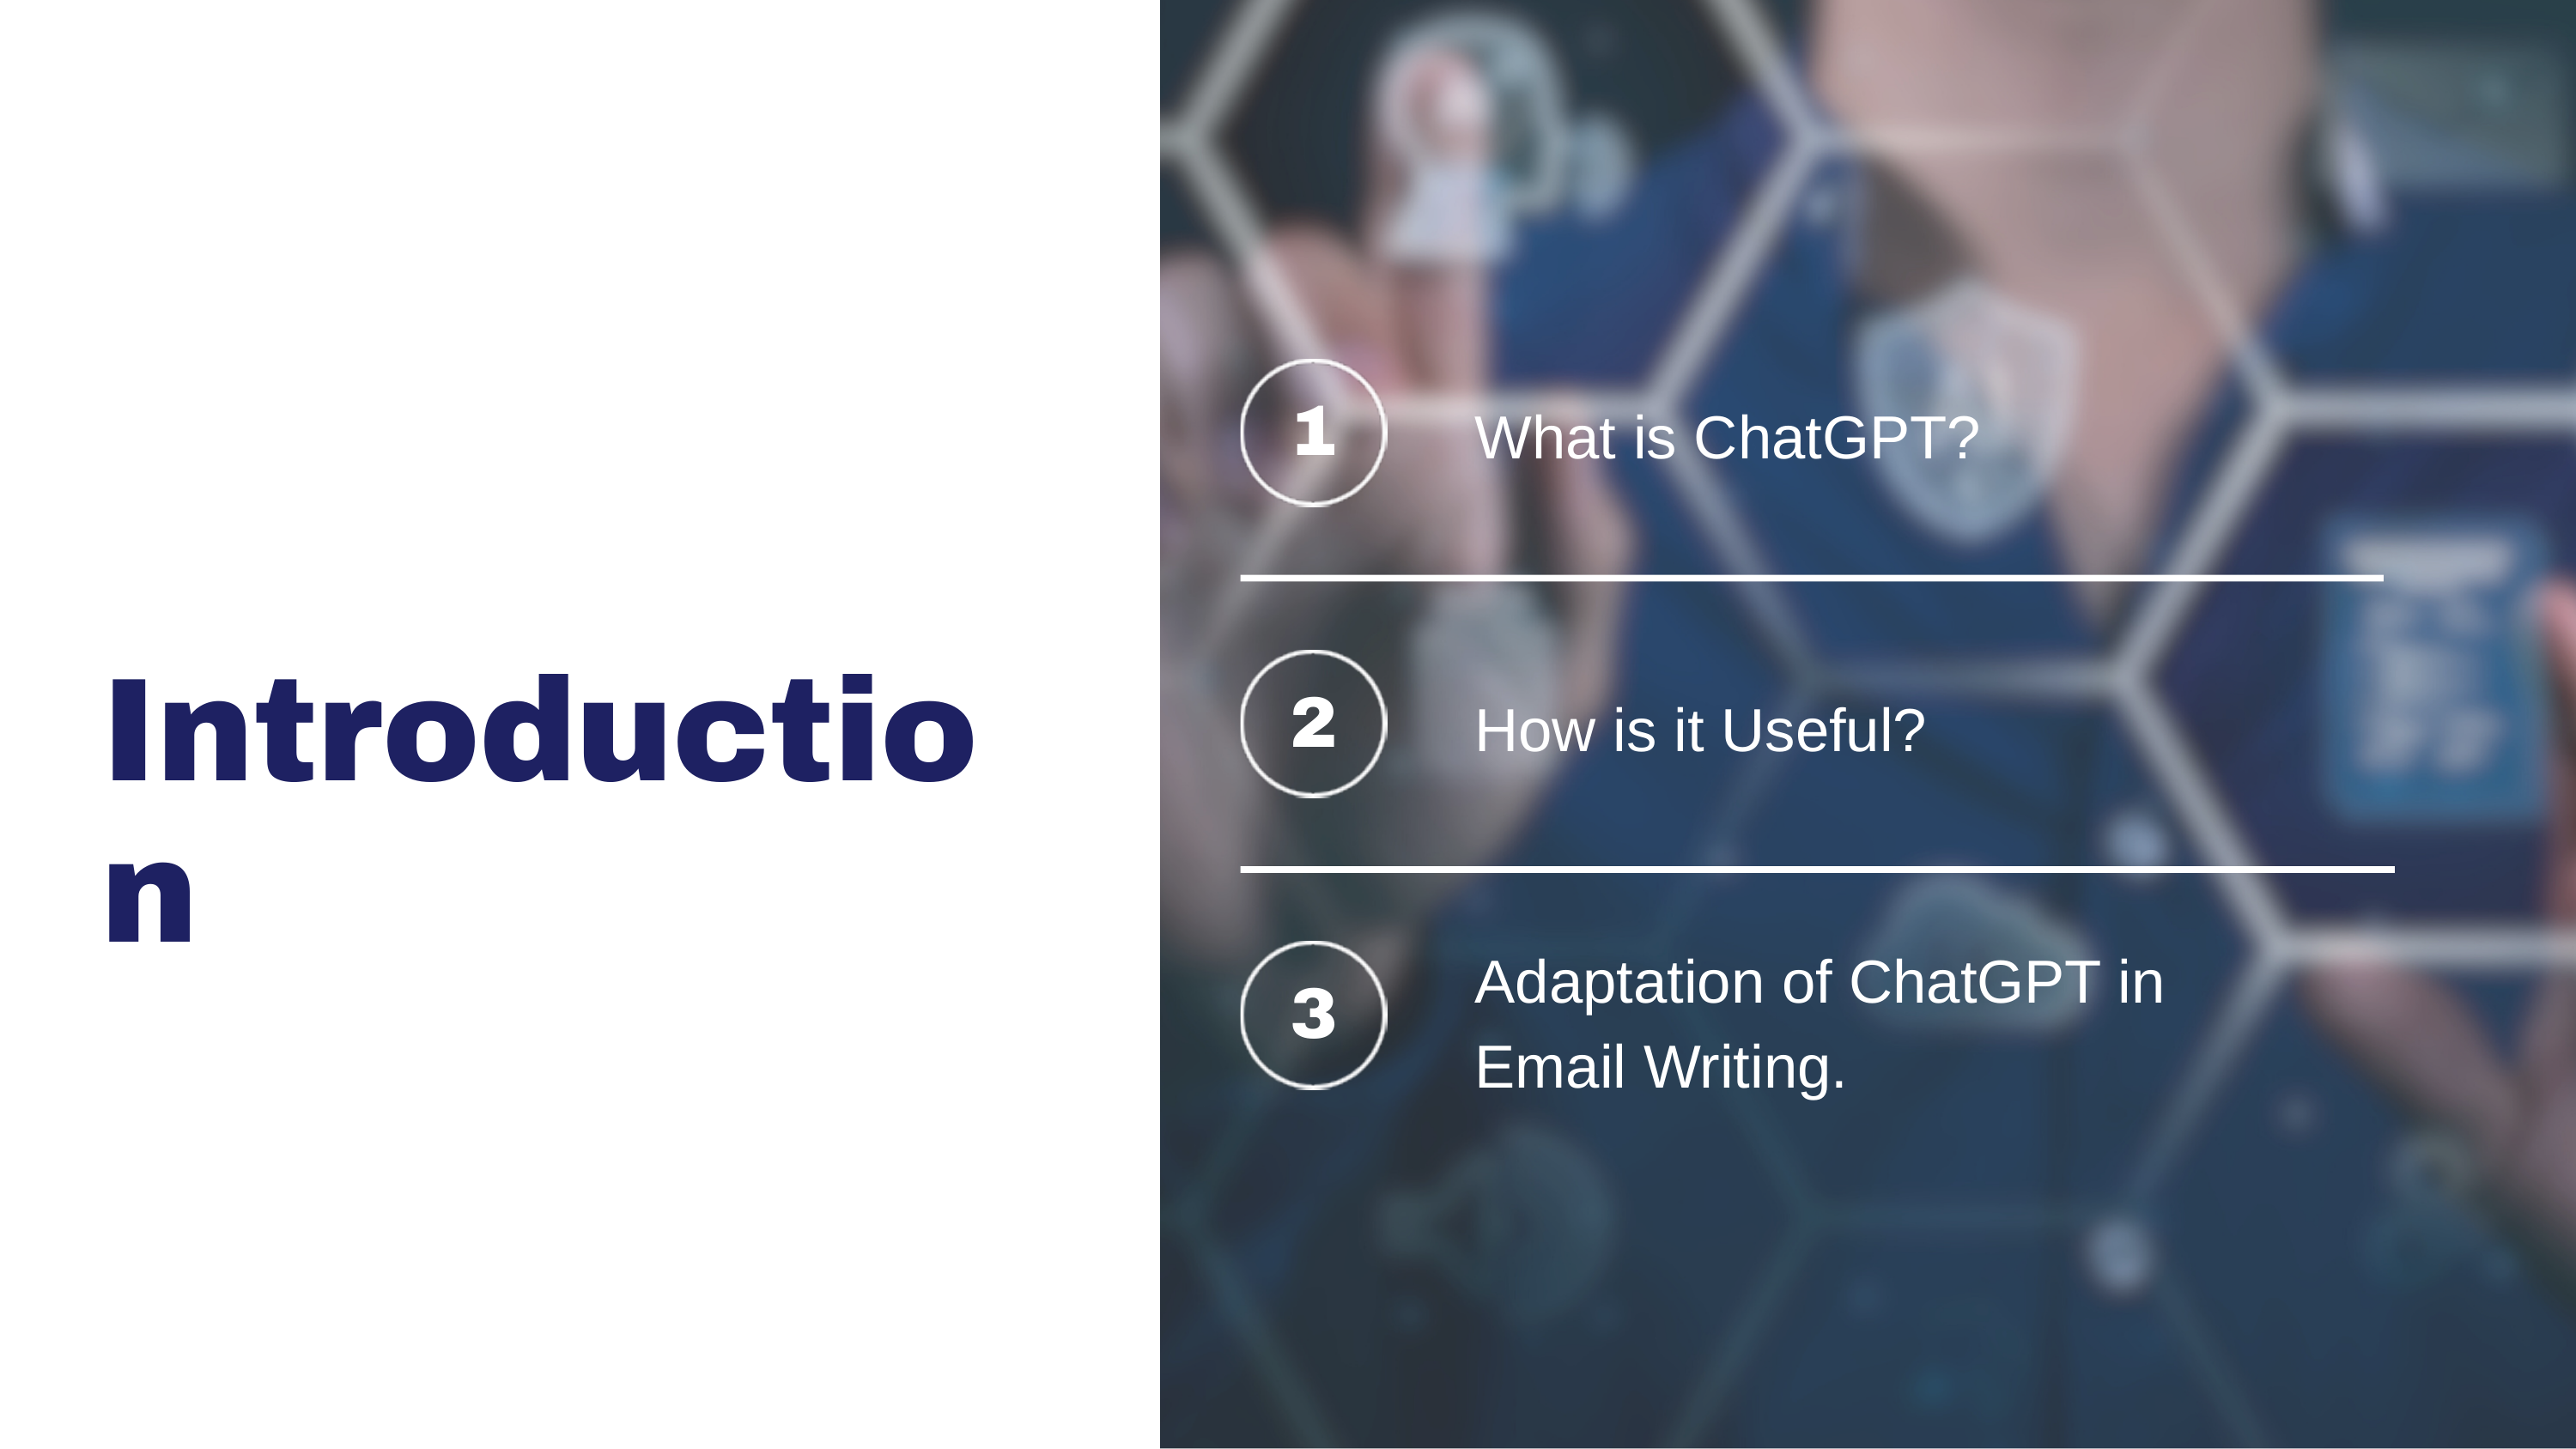

1
What is ChatGPT?

Introduction

2
How is it Useful?

Adaptation of ChatGPT in Email Writing.

3